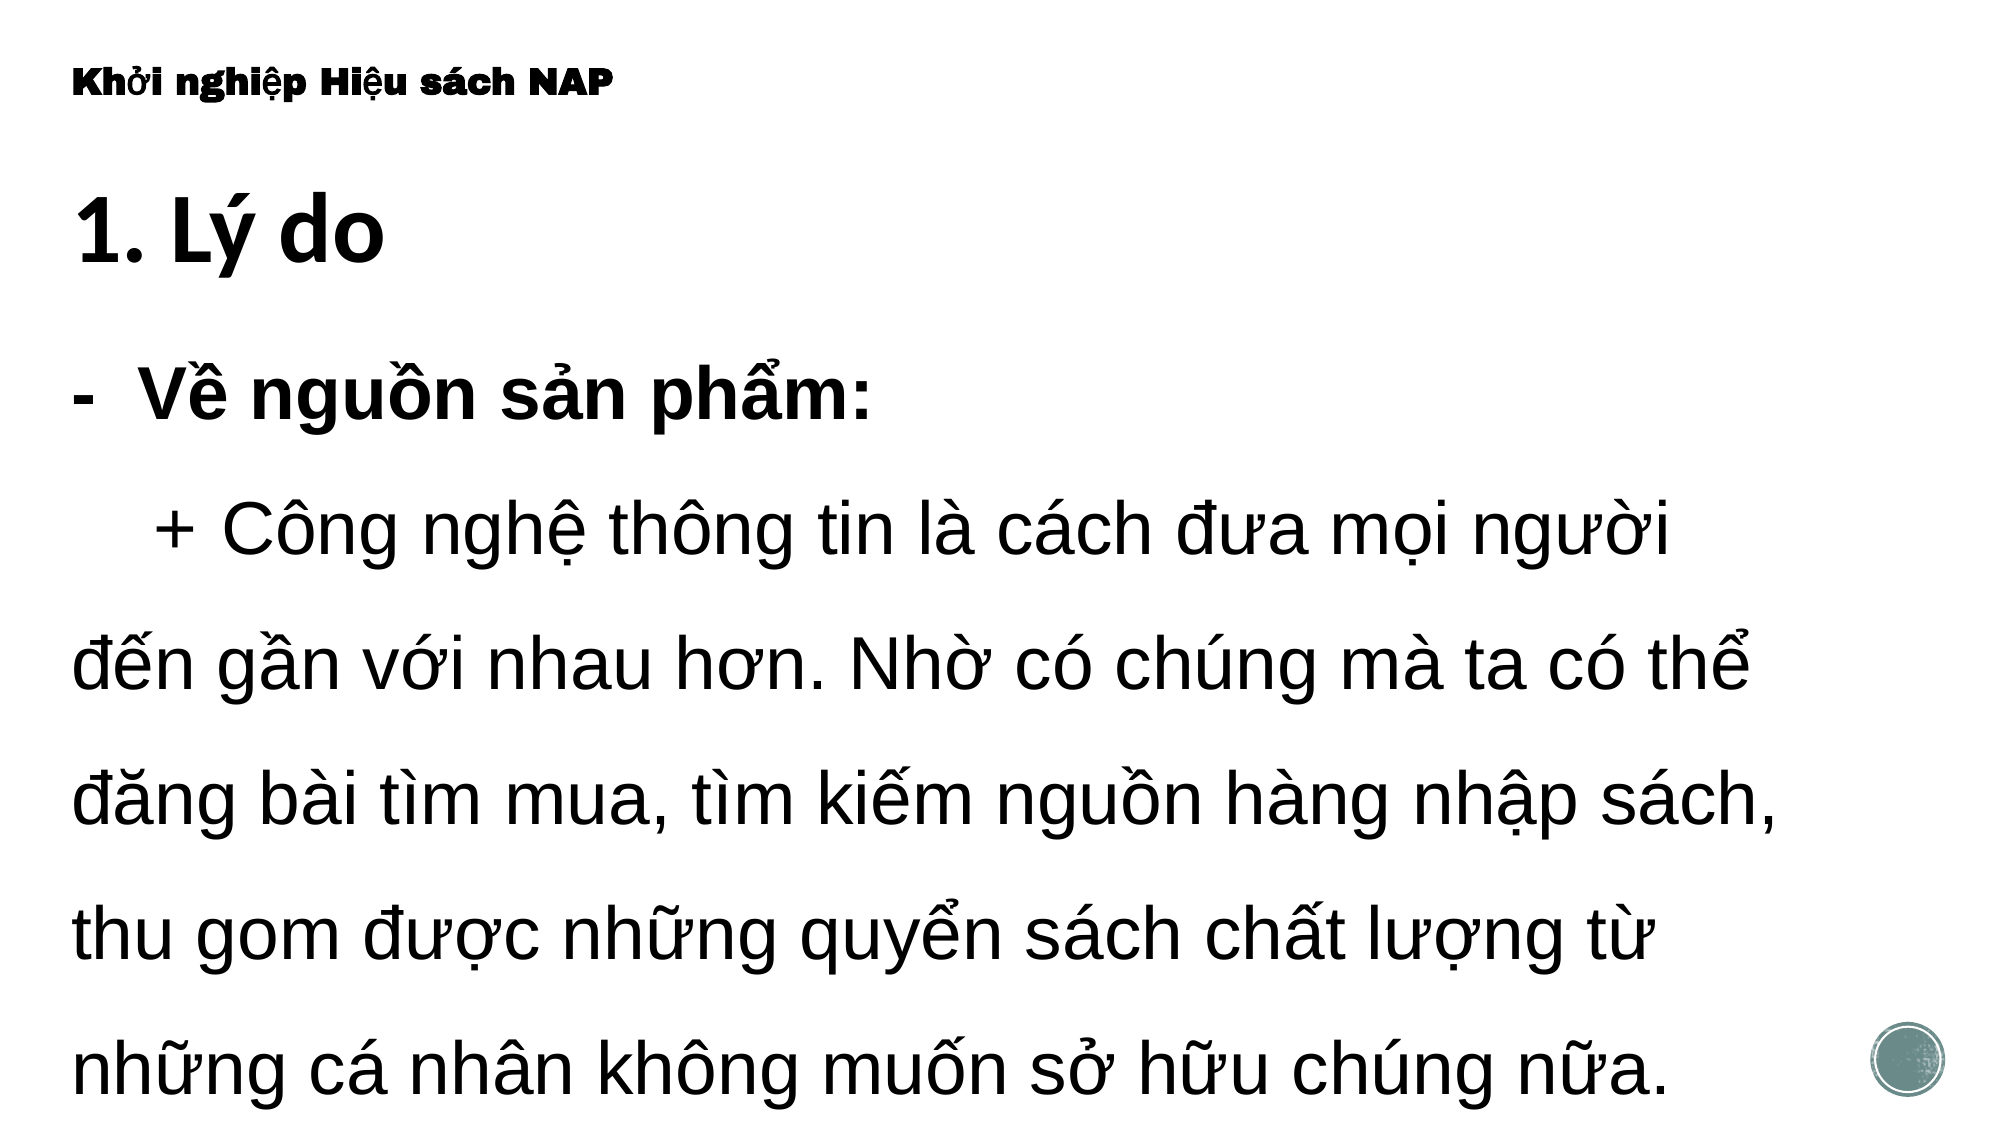

# Khởi nghiệp Hiệu sách NAP
1. Lý do
-  Về nguồn sản phẩm:
    + 	Công nghệ thông tin là cách đưa mọi người đến gần với nhau hơn. Nhờ có chúng mà ta có thể đăng bài tìm mua, tìm kiếm nguồn hàng nhập sách, thu gom được những quyển sách chất lượng từ những cá nhân không muốn sở hữu chúng nữa.